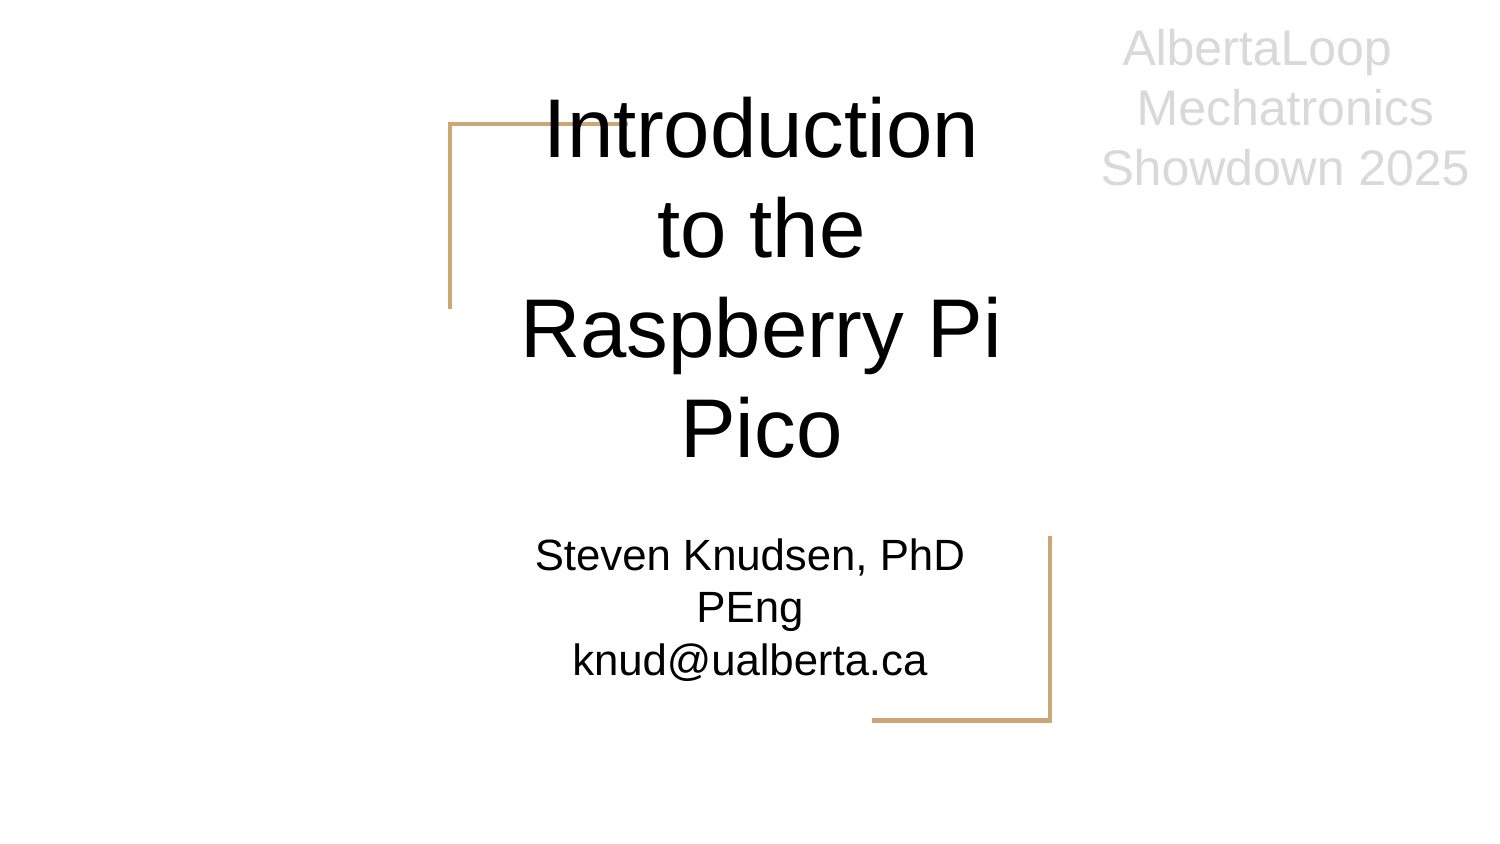

AlbertaLoop Mechatronics Showdown 2025
# Introduction to the Raspberry Pi Pico
Steven Knudsen, PhD PEng
knud@ualberta.ca